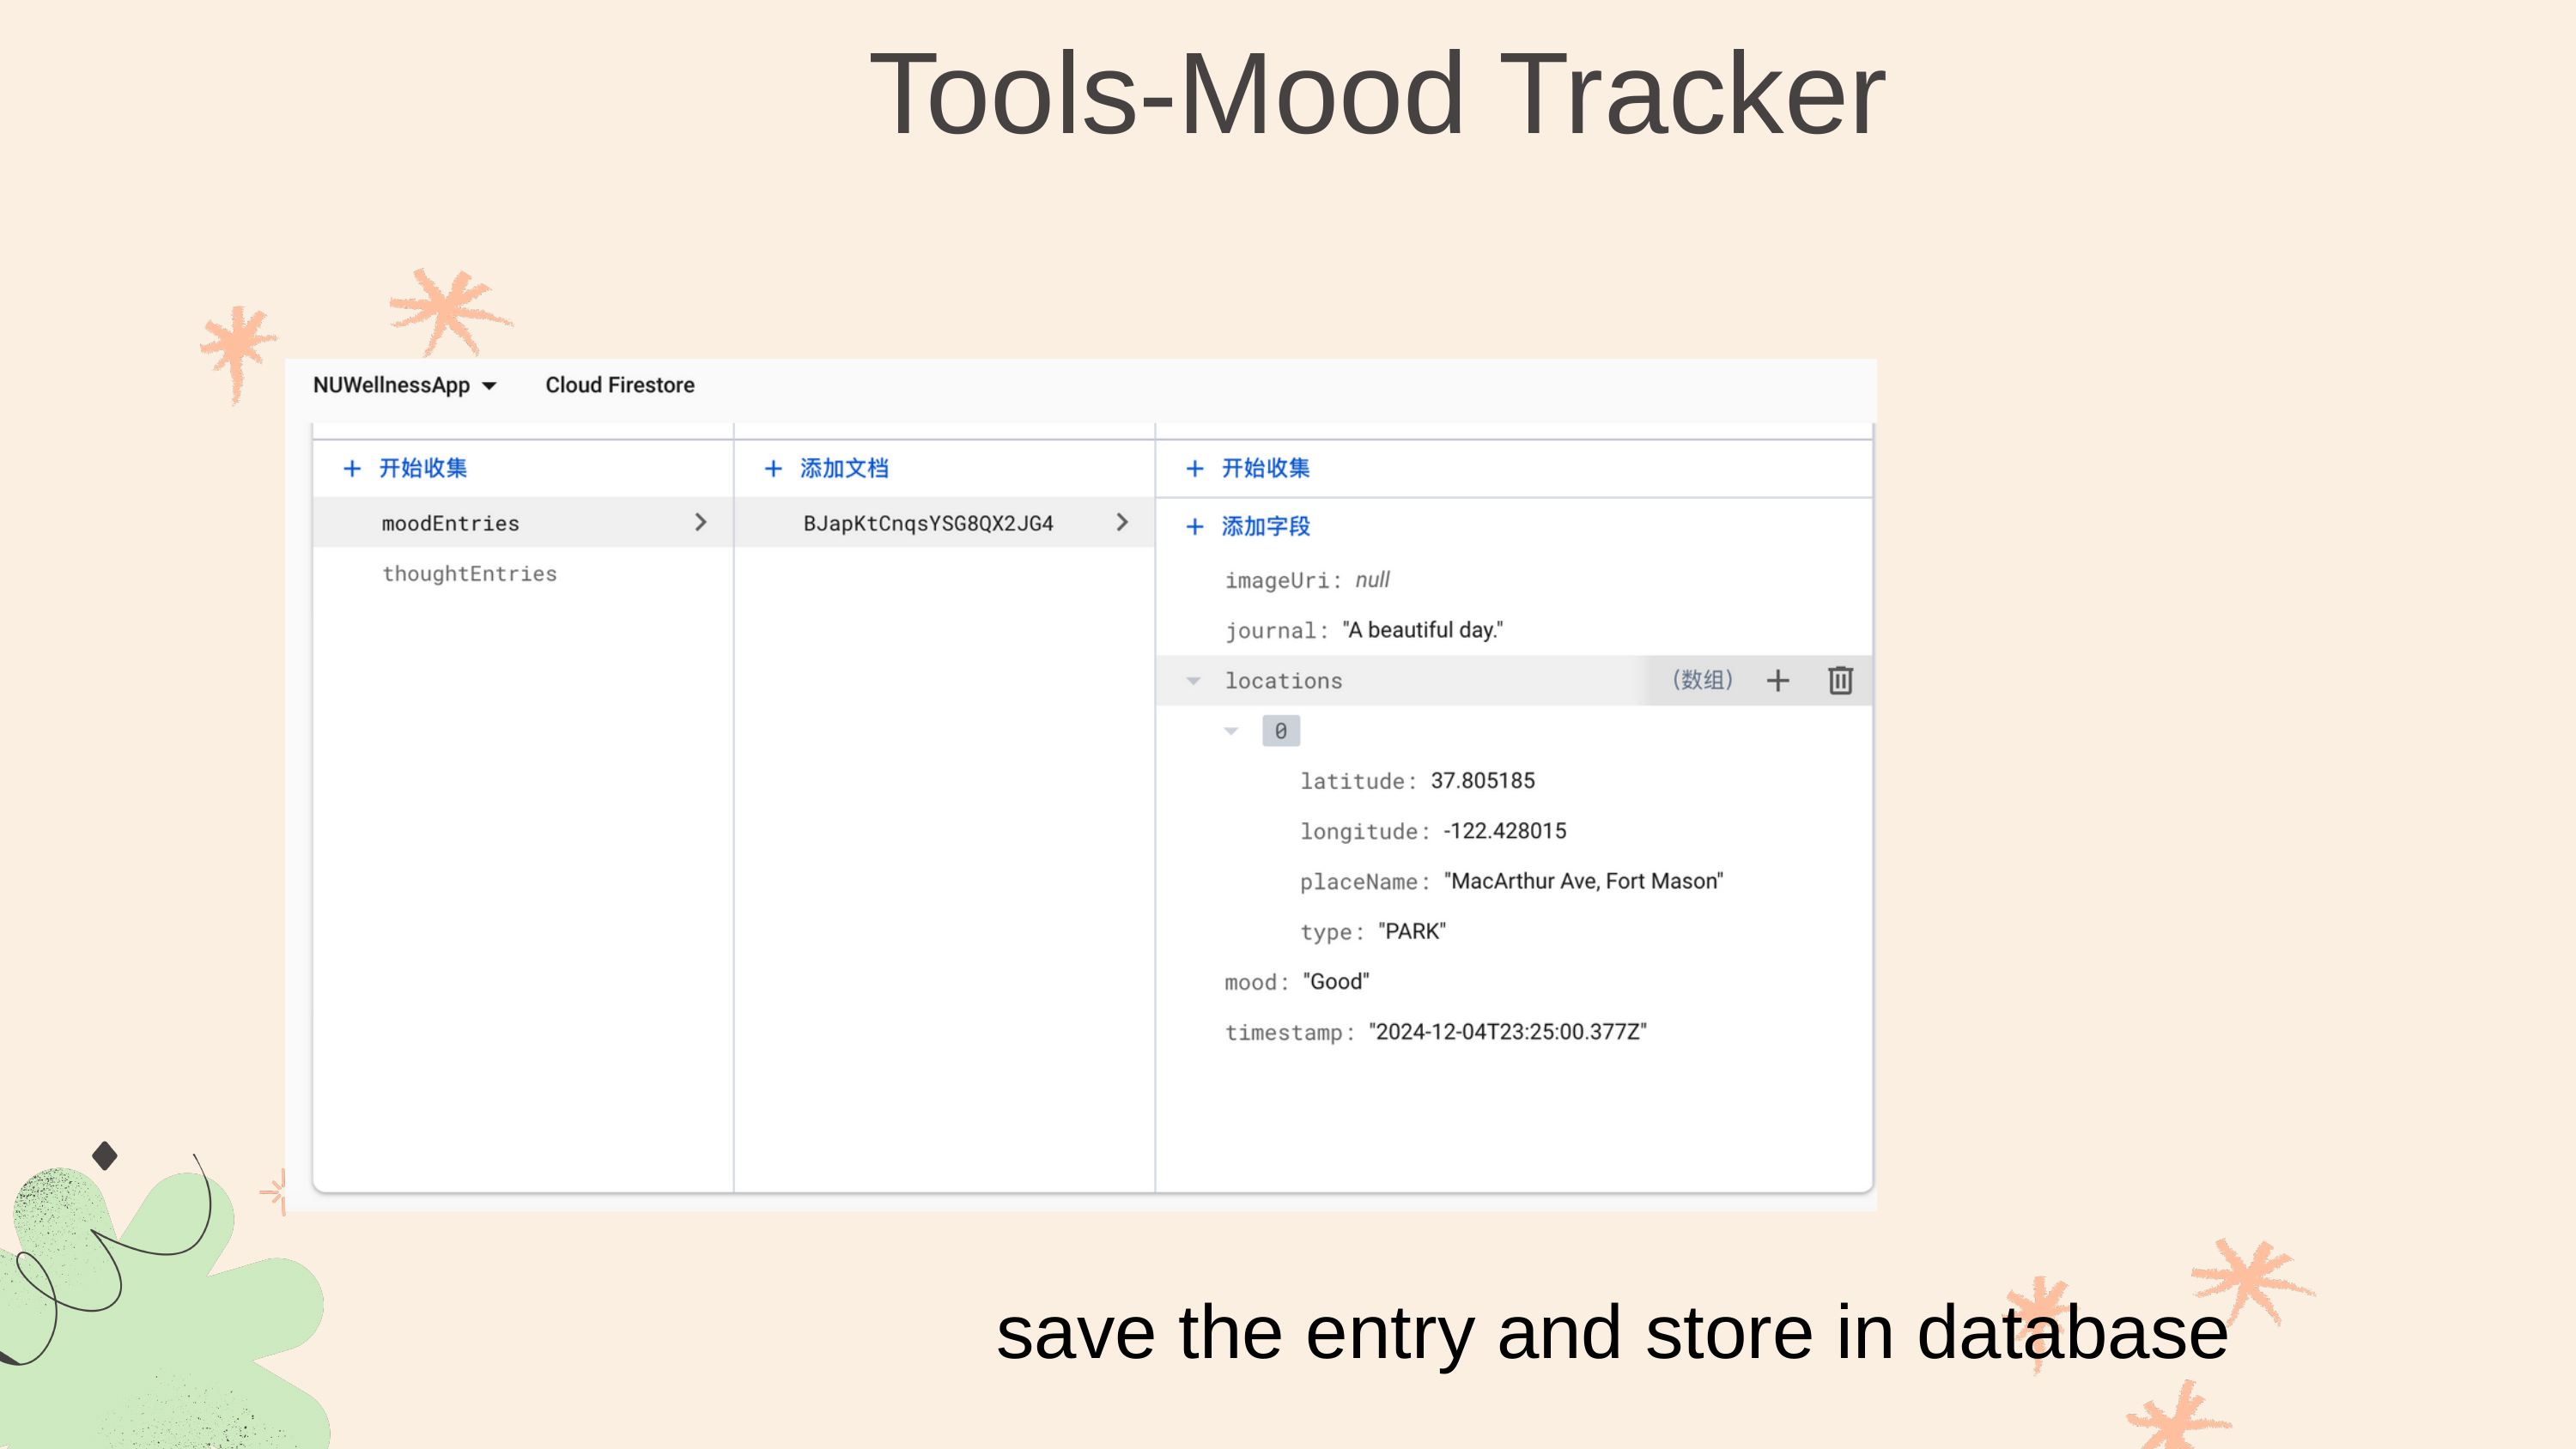

Tools-Mood Tracker

save the entry and store in database